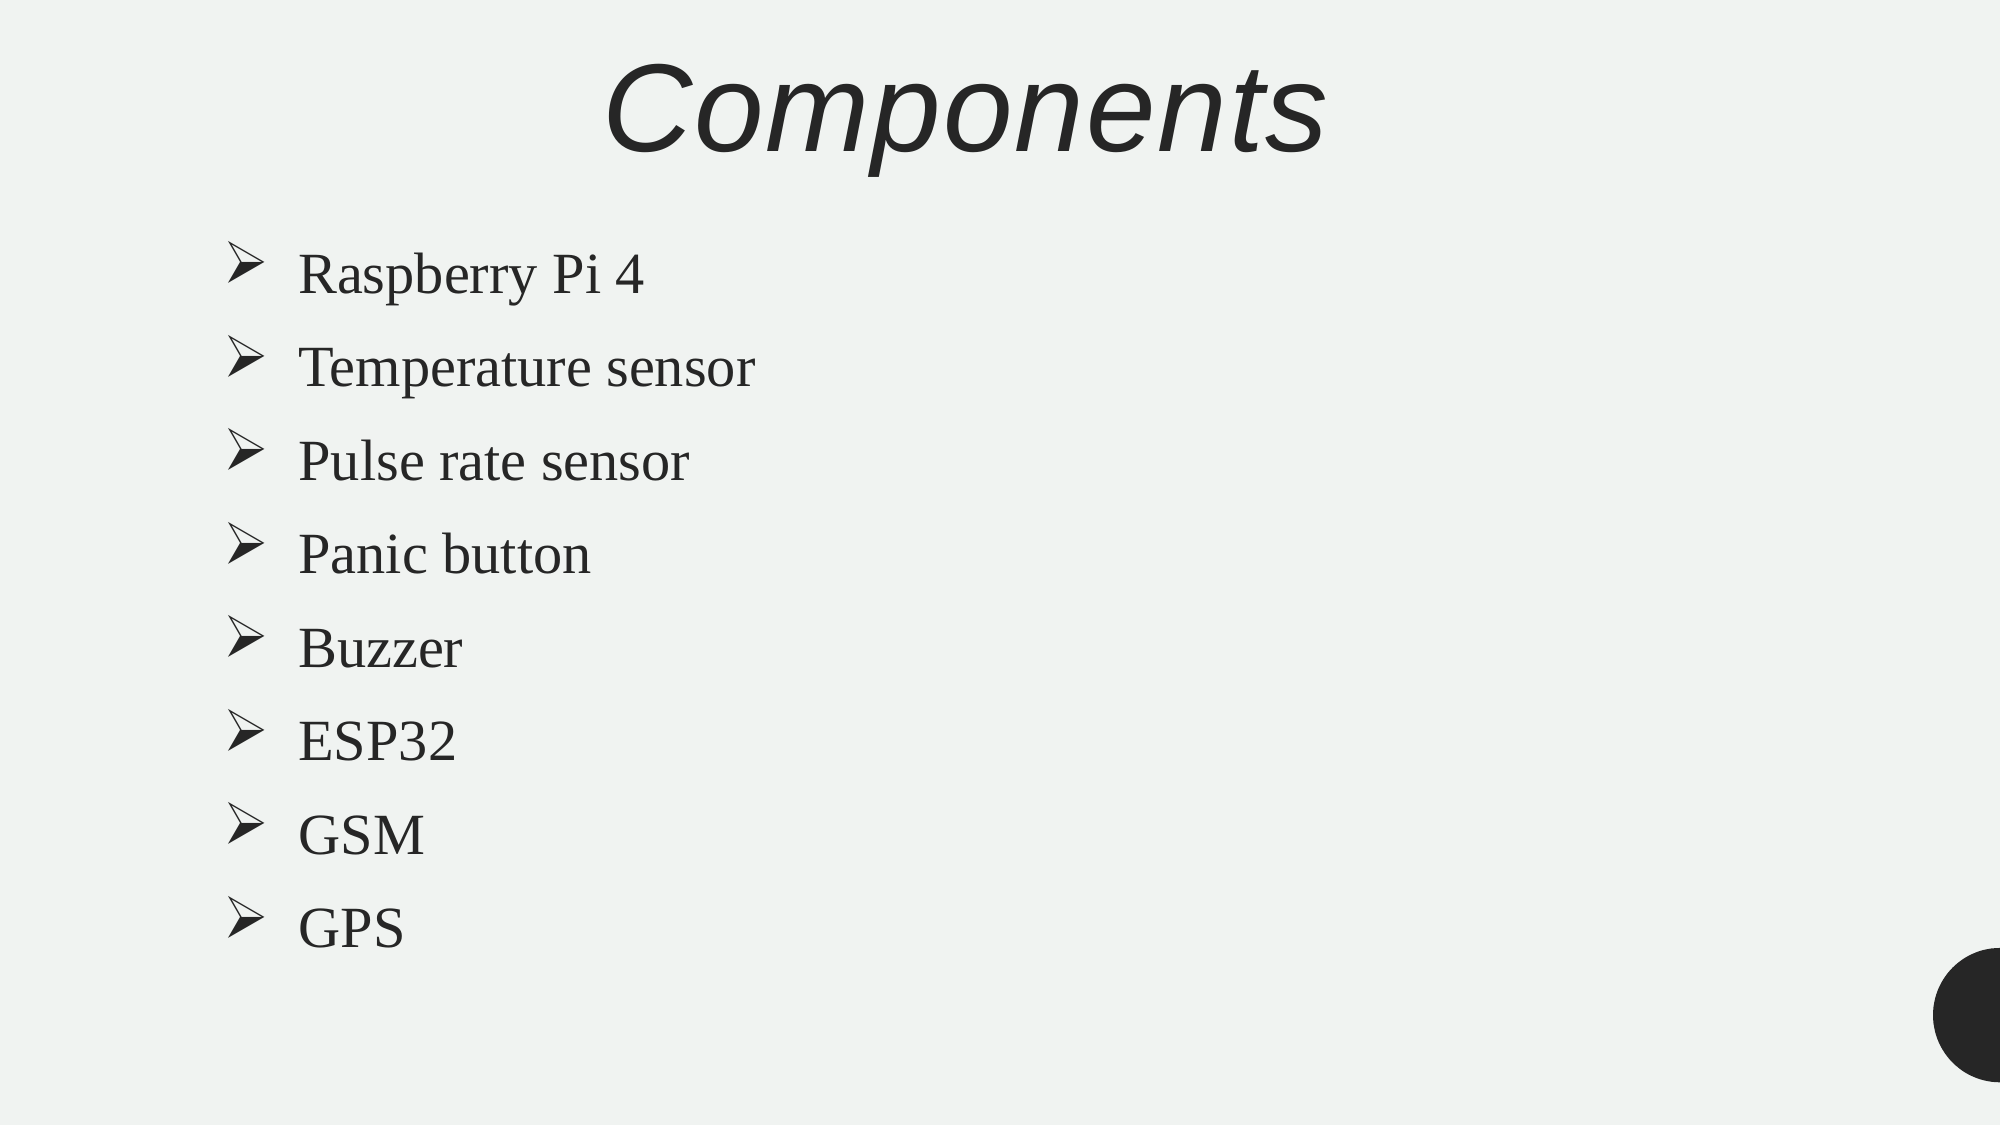

# Components
  Raspberry Pi 4
  Temperature sensor
  Pulse rate sensor
  Panic button
  Buzzer
  ESP32
  GSM
  GPS